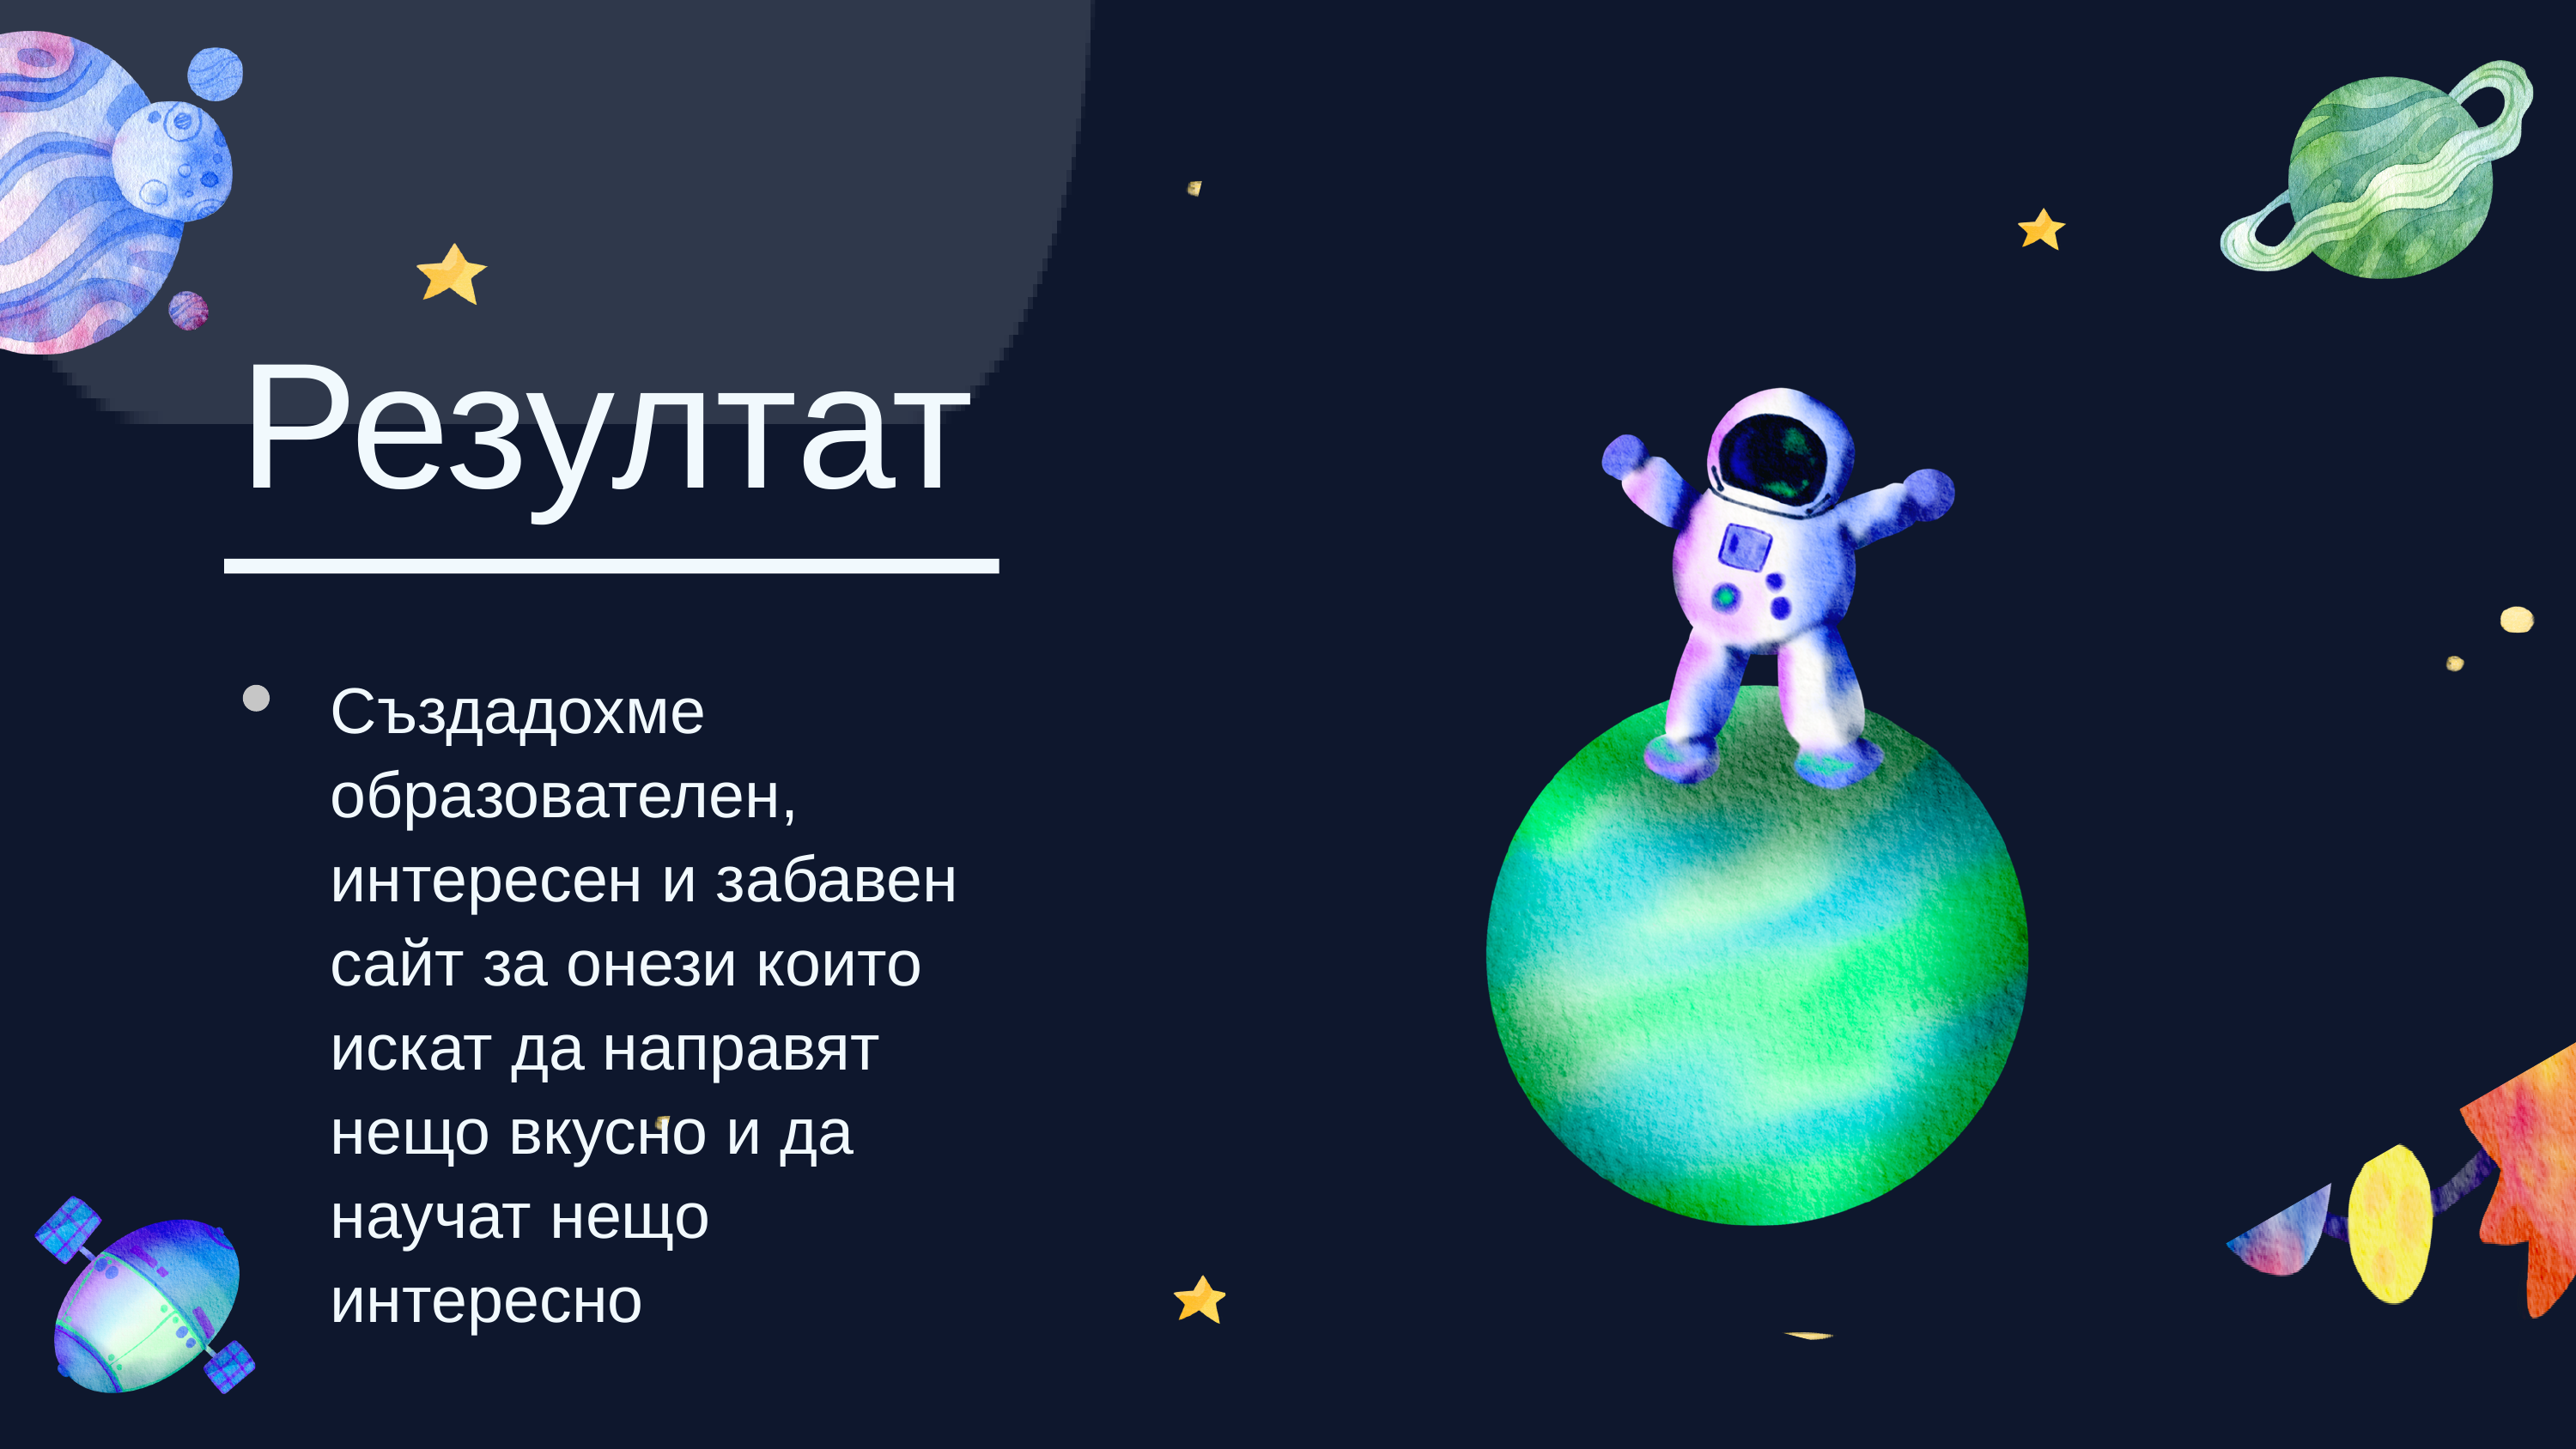

Резултат

Създадохме образователен, интересен и забавен сайт за онези които искат да направят нещо вкусно и да научат нещо интересно